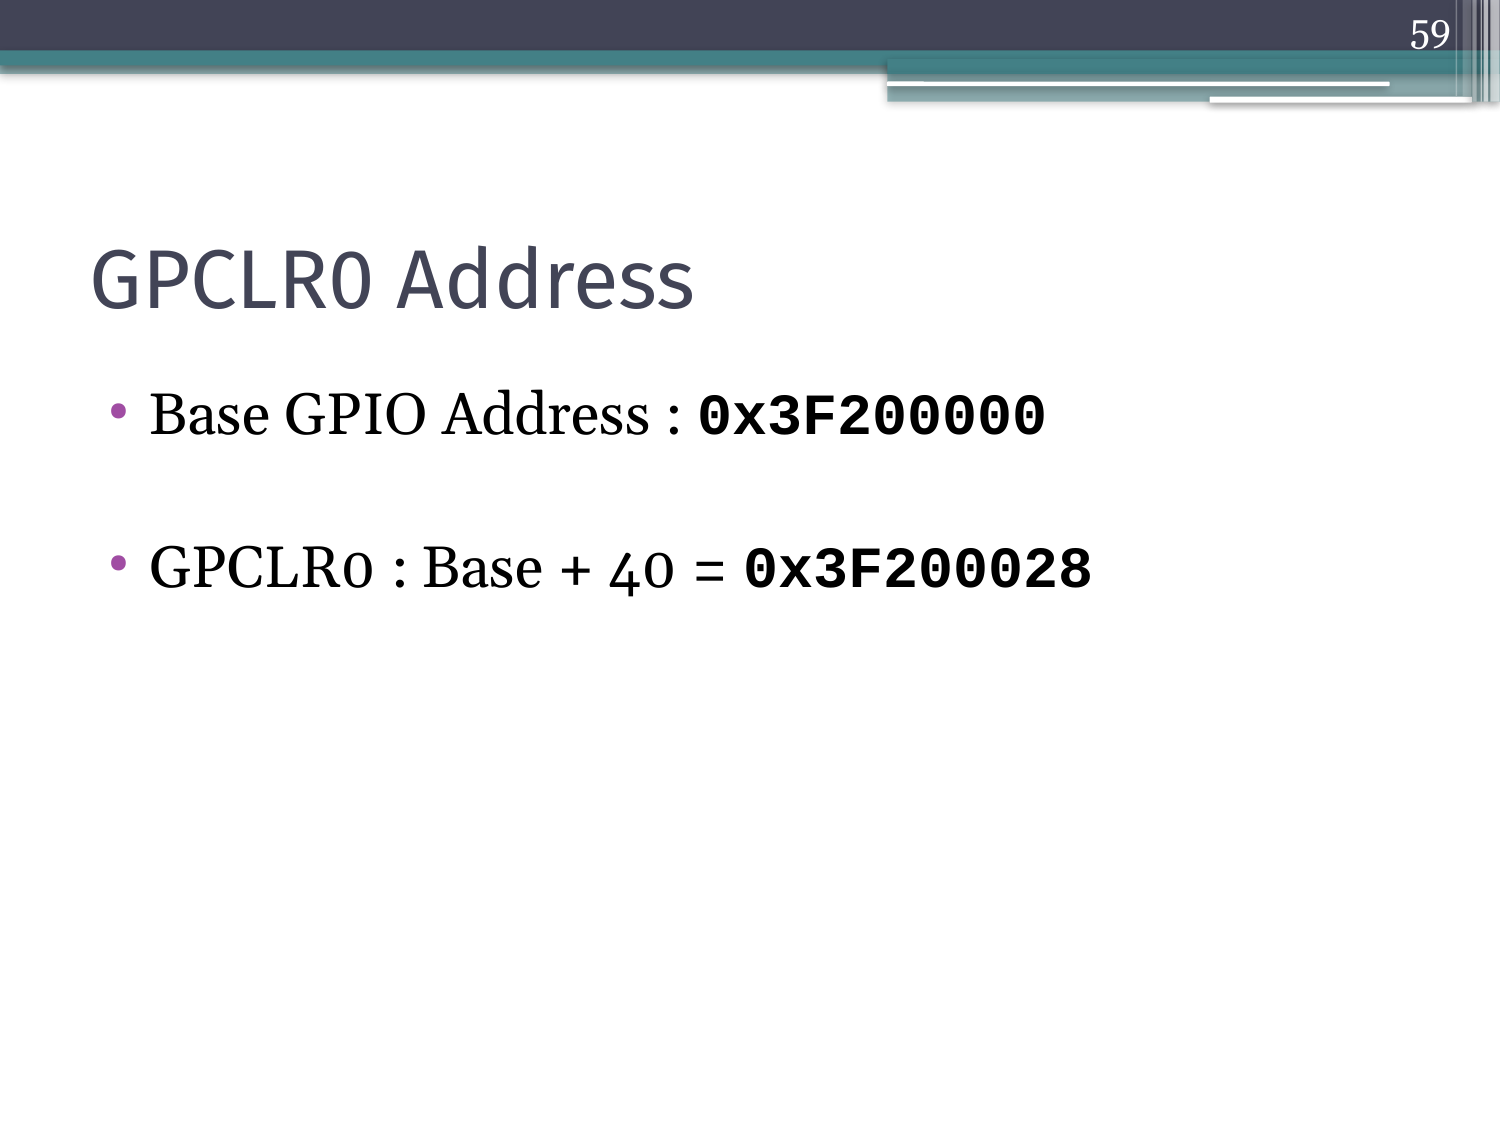

59
# GPCLR0 Address
Base GPIO Address : 0x3F200000

GPCLR0 : Base + 40 = 0x3F200028